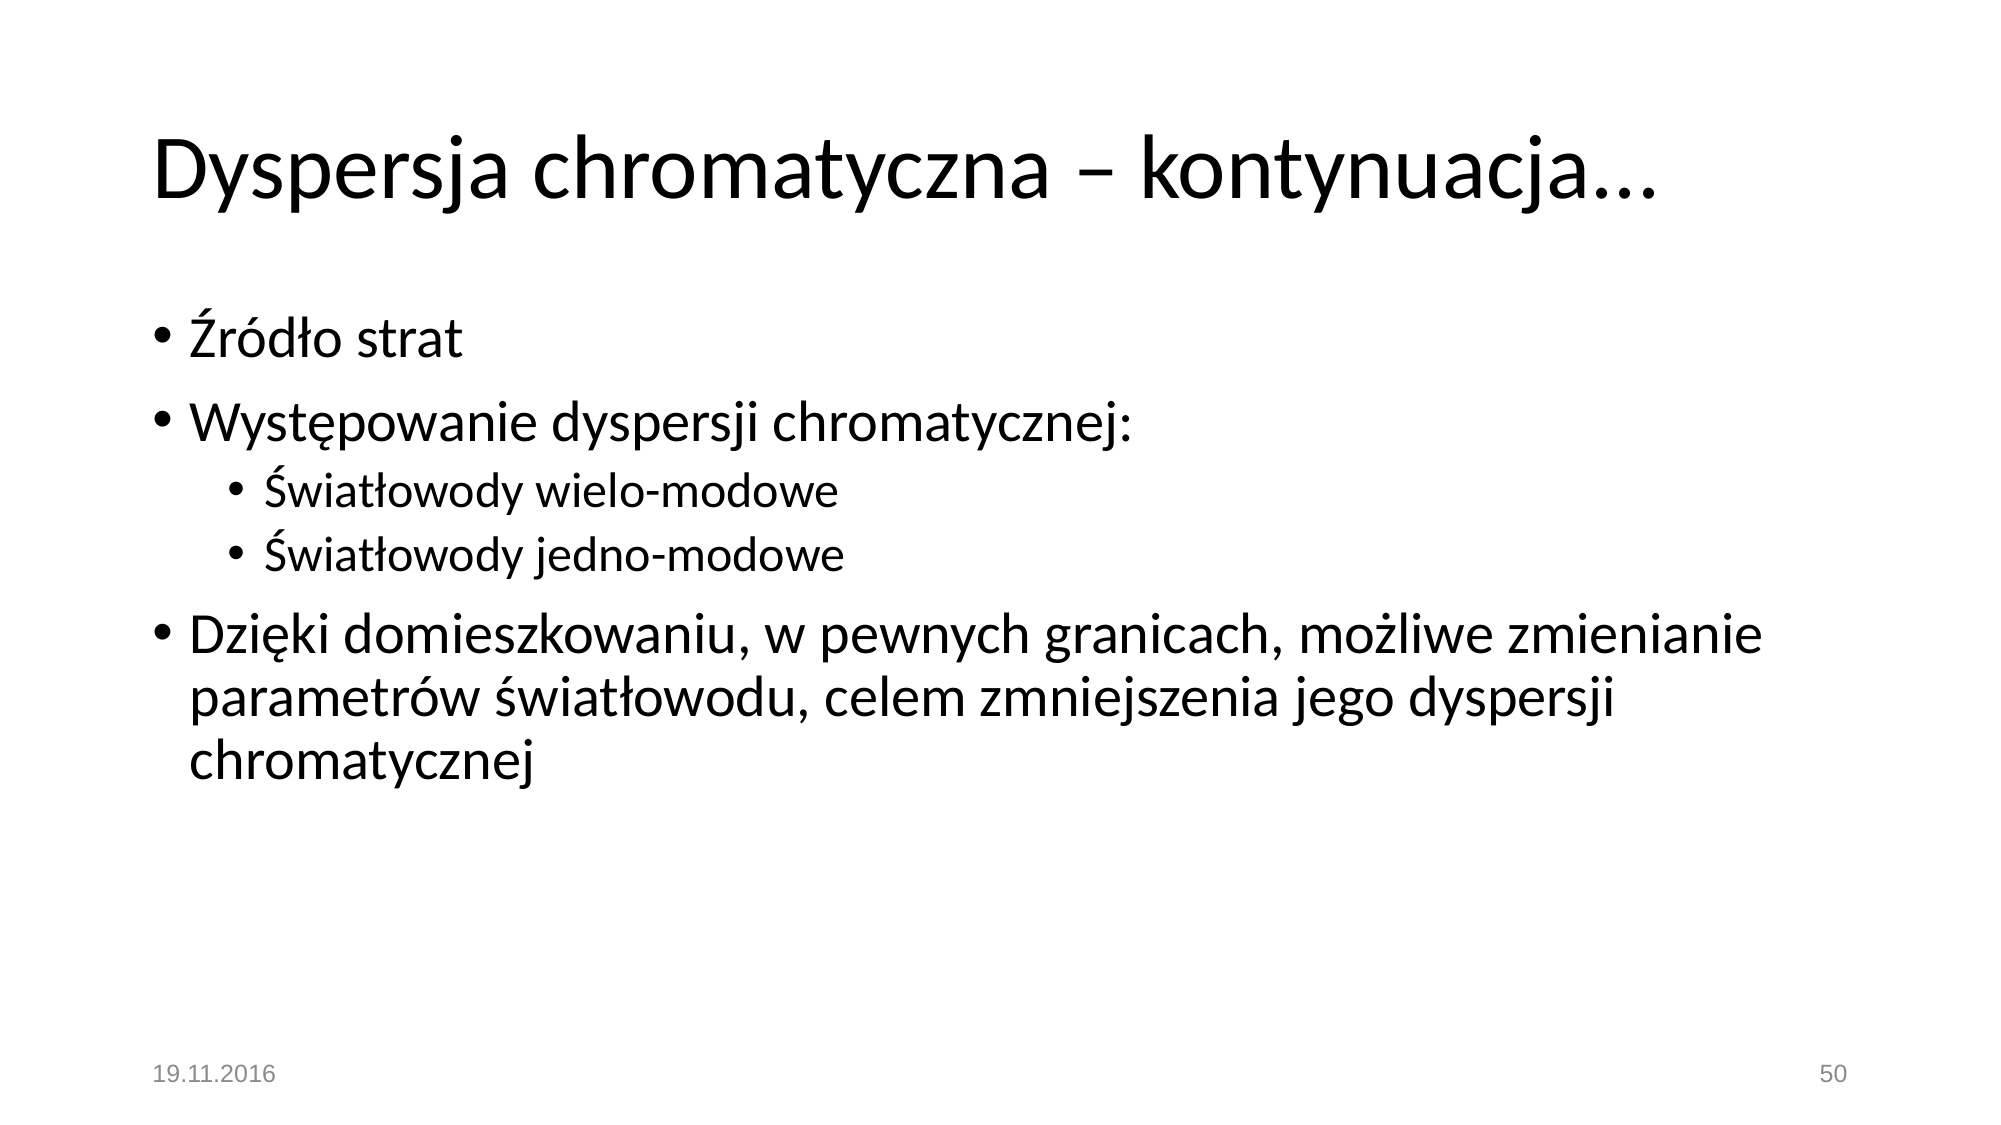

# Dyspersja chromatyczna – kontynuacja...
Źródło strat
Występowanie dyspersji chromatycznej:
Światłowody wielo-modowe
Światłowody jedno-modowe
Dzięki domieszkowaniu, w pewnych granicach, możliwe zmienianie parametrów światłowodu, celem zmniejszenia jego dyspersji chromatycznej
19.11.2016
50